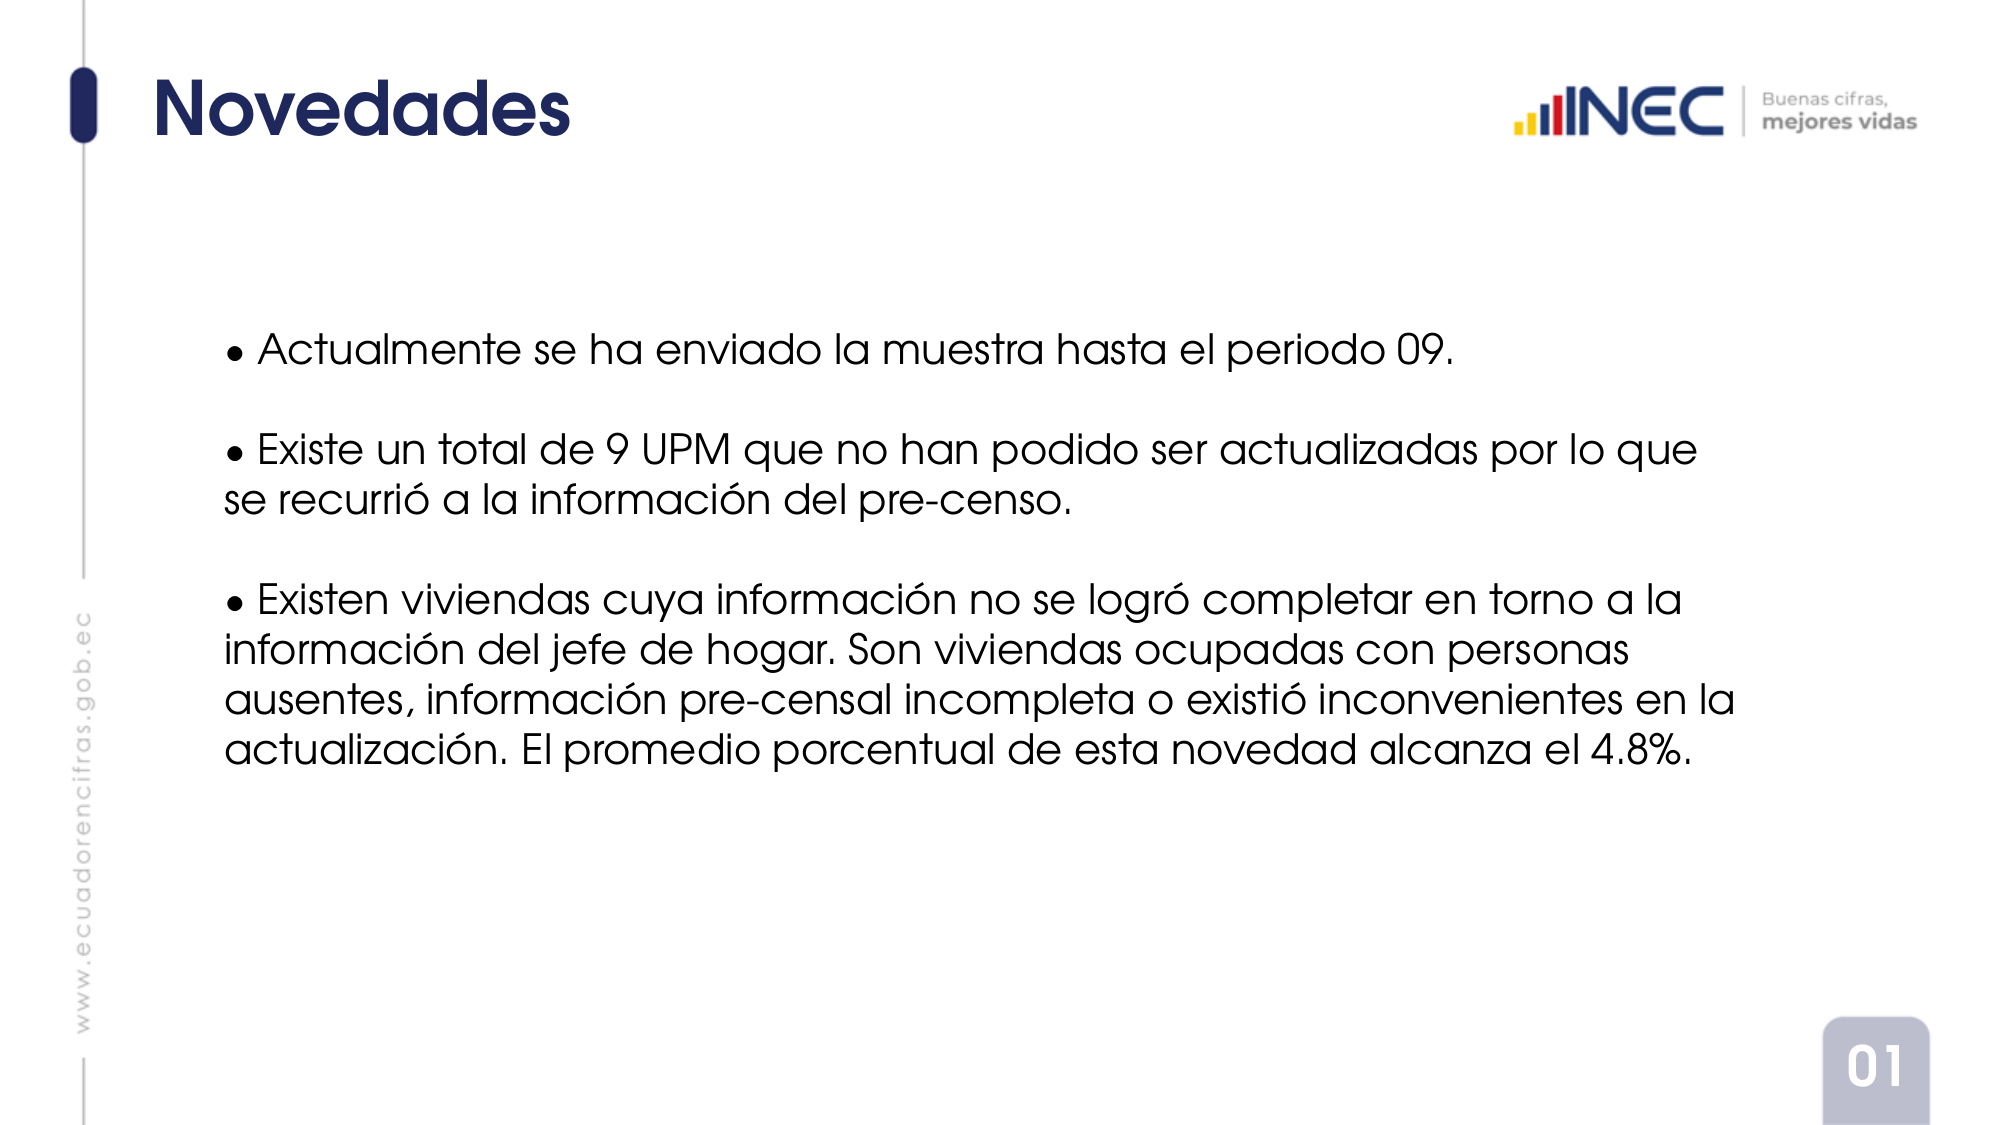

# Novedades

• Actualmente se ha enviado la muestra hasta el periodo 09.

• Existe un total de 9 UPM que no han podido ser actualizadas por lo que se recurrió a la información del pre-censo.

• Existen viviendas cuya información no se logró completar en torno a la información del jefe de hogar. Son viviendas ocupadas con personas ausentes, información pre-censal incompleta o existió inconvenientes en la actualización. El promedio porcentual de esta novedad alcanza el 4.8%.

01